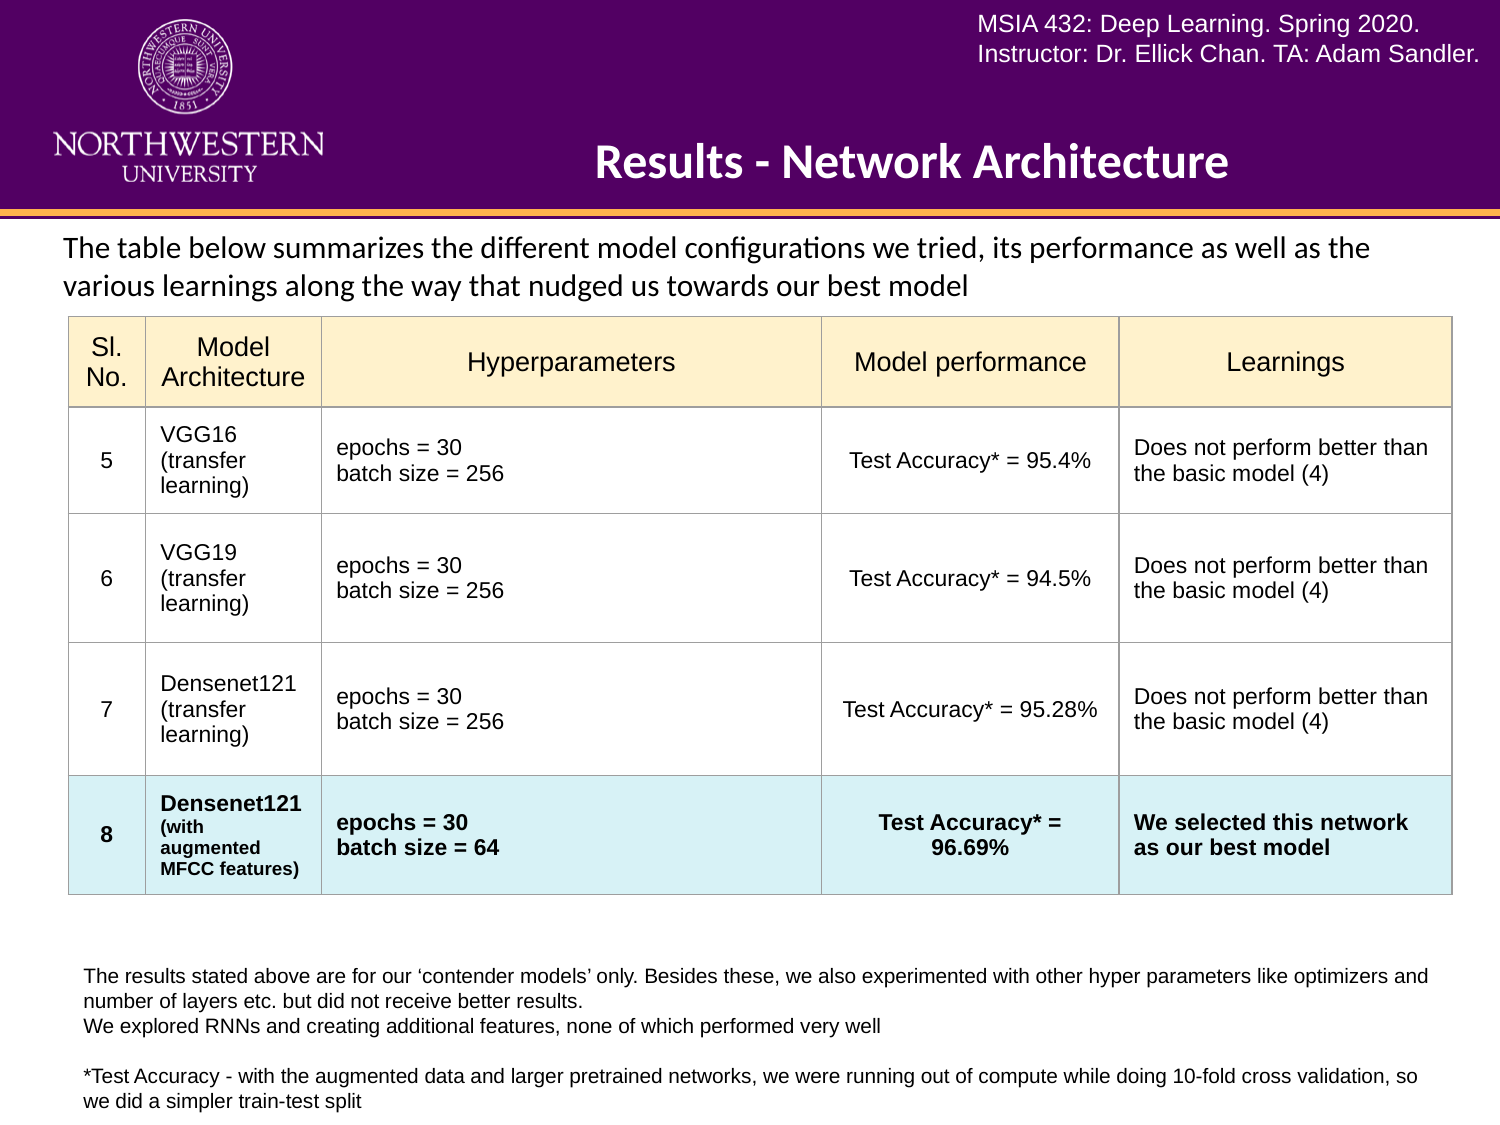

# Results - Network Architecture
The table below summarizes the different model configurations we tried, its performance as well as the various learnings along the way that nudged us towards our best model
| Sl. No. | Model Architecture | Hyperparameters | Model performance | Learnings |
| --- | --- | --- | --- | --- |
| 5 | VGG16 (transfer learning) | epochs = 30 batch size = 256 | Test Accuracy\* = 95.4% | Does not perform better than the basic model (4) |
| 6 | VGG19 (transfer learning) | epochs = 30 batch size = 256 | Test Accuracy\* = 94.5% | Does not perform better than the basic model (4) |
| 7 | Densenet121 (transfer learning) | epochs = 30 batch size = 256 | Test Accuracy\* = 95.28% | Does not perform better than the basic model (4) |
| 8 | Densenet121 (with augmented MFCC features) | epochs = 30 batch size = 64 | Test Accuracy\* = 96.69% | We selected this network as our best model |
The results stated above are for our ‘contender models’ only. Besides these, we also experimented with other hyper parameters like optimizers and number of layers etc. but did not receive better results.
We explored RNNs and creating additional features, none of which performed very well
*Test Accuracy - with the augmented data and larger pretrained networks, we were running out of compute while doing 10-fold cross validation, so we did a simpler train-test split